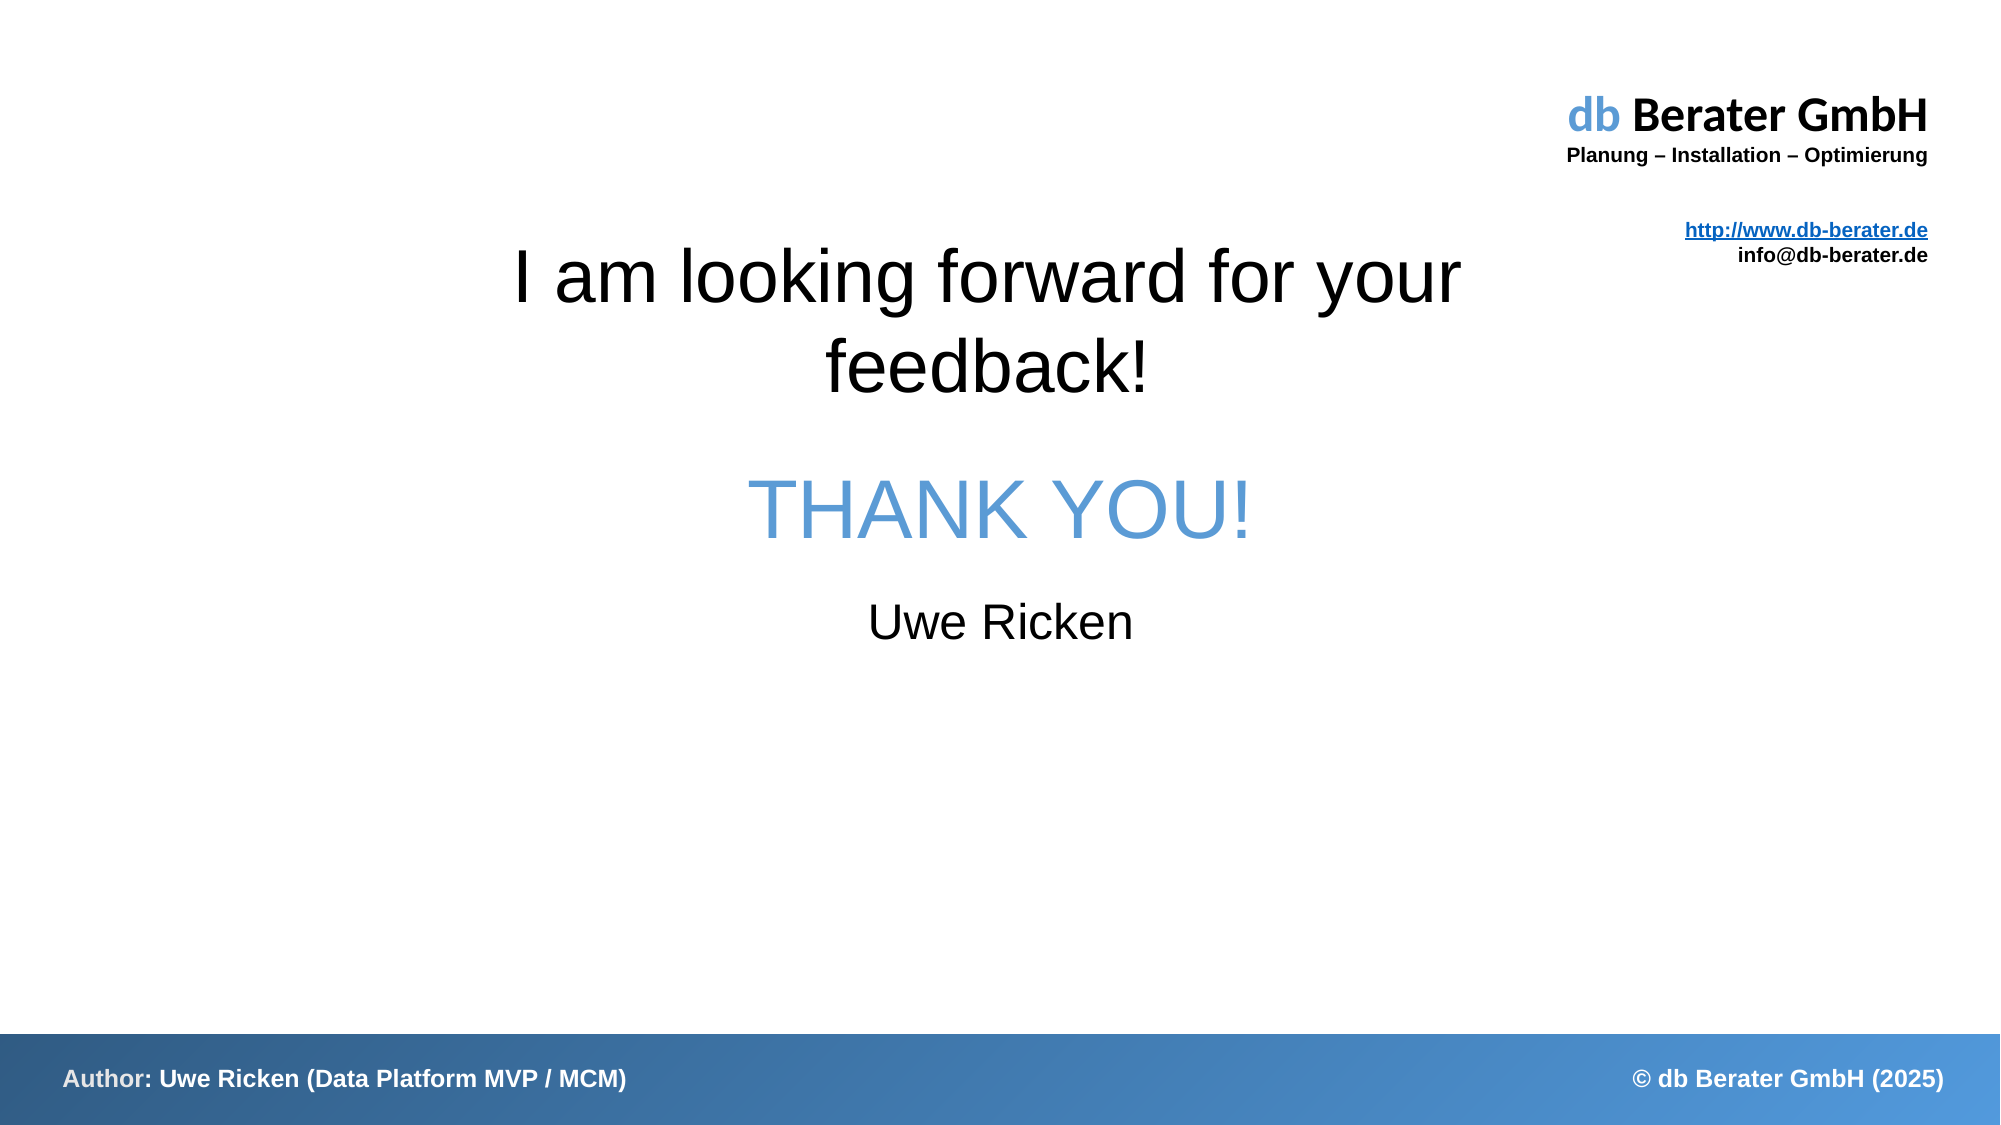

I am looking forward for your feedback!
# THANK YOU!
Uwe Ricken